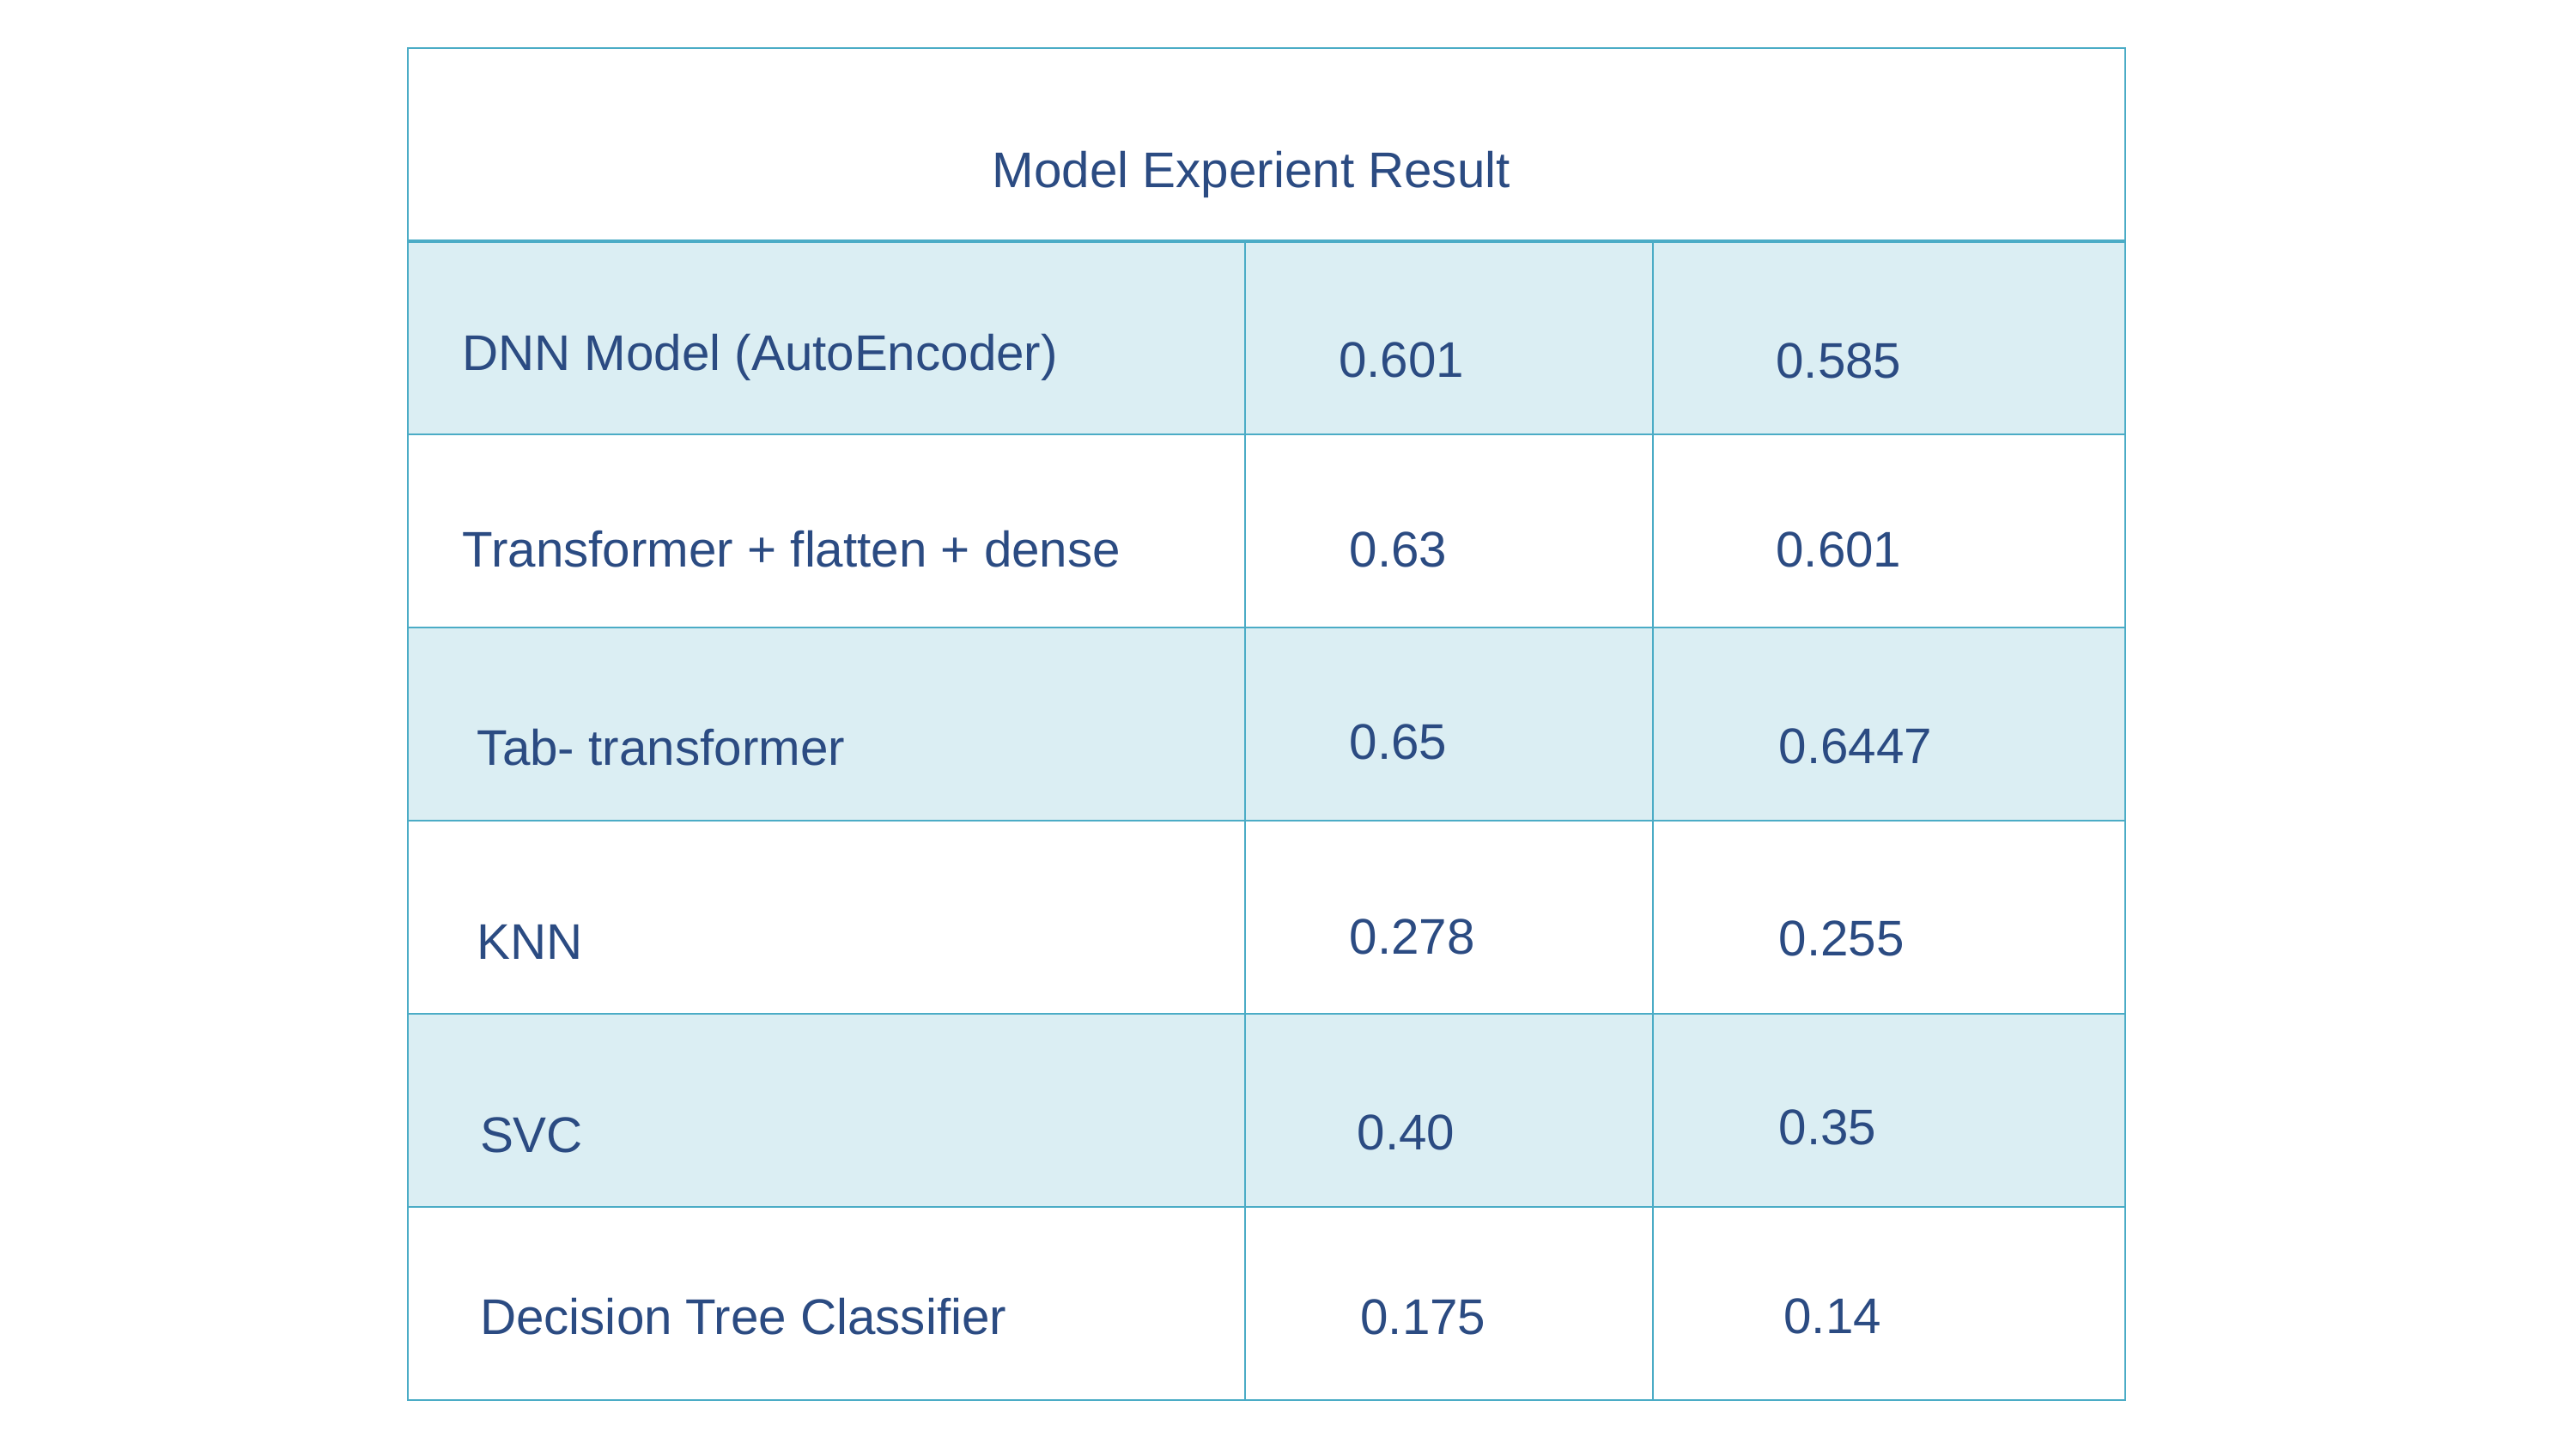

|  |  |  |
| --- | --- | --- |
|  |  |  |
|  |  |  |
|  |  |  |
|  |  |  |
|  |  |  |
|  |  |  |
Model Experient Result
DNN Model (AutoEncoder)
0.601
0.585
Transformer + flatten + dense
0.63
0.601
0.65
0.6447
Tab- transformer
0.278
0.255
KNN
0.35
0.40
SVC
0.14
Decision Tree Classifier
0.175